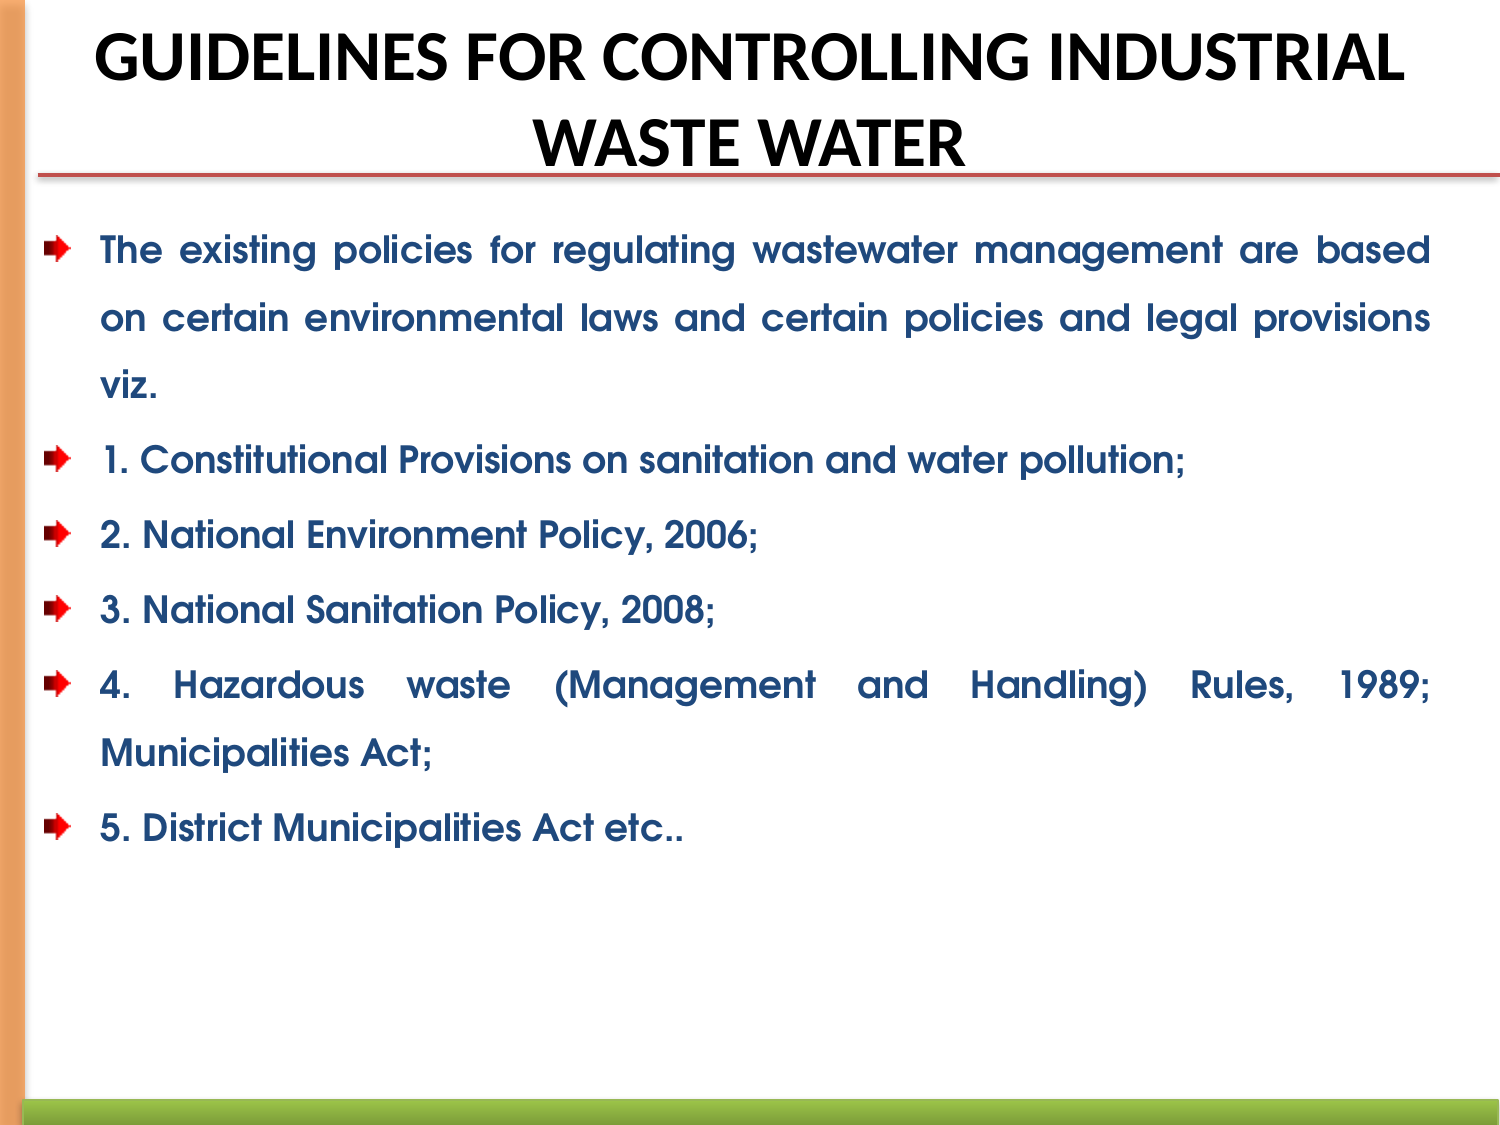

# GUIDELINES FOR CONTROLLING INDUSTRIAL WASTE WATER
The existing policies for regulating wastewater management are based on certain environmental laws and certain policies and legal provisions viz.
1. Constitutional Provisions on sanitation and water pollution;
2. National Environment Policy, 2006;
3. National Sanitation Policy, 2008;
4. Hazardous waste (Management and Handling) Rules, 1989; Municipalities Act;
5. District Municipalities Act etc..